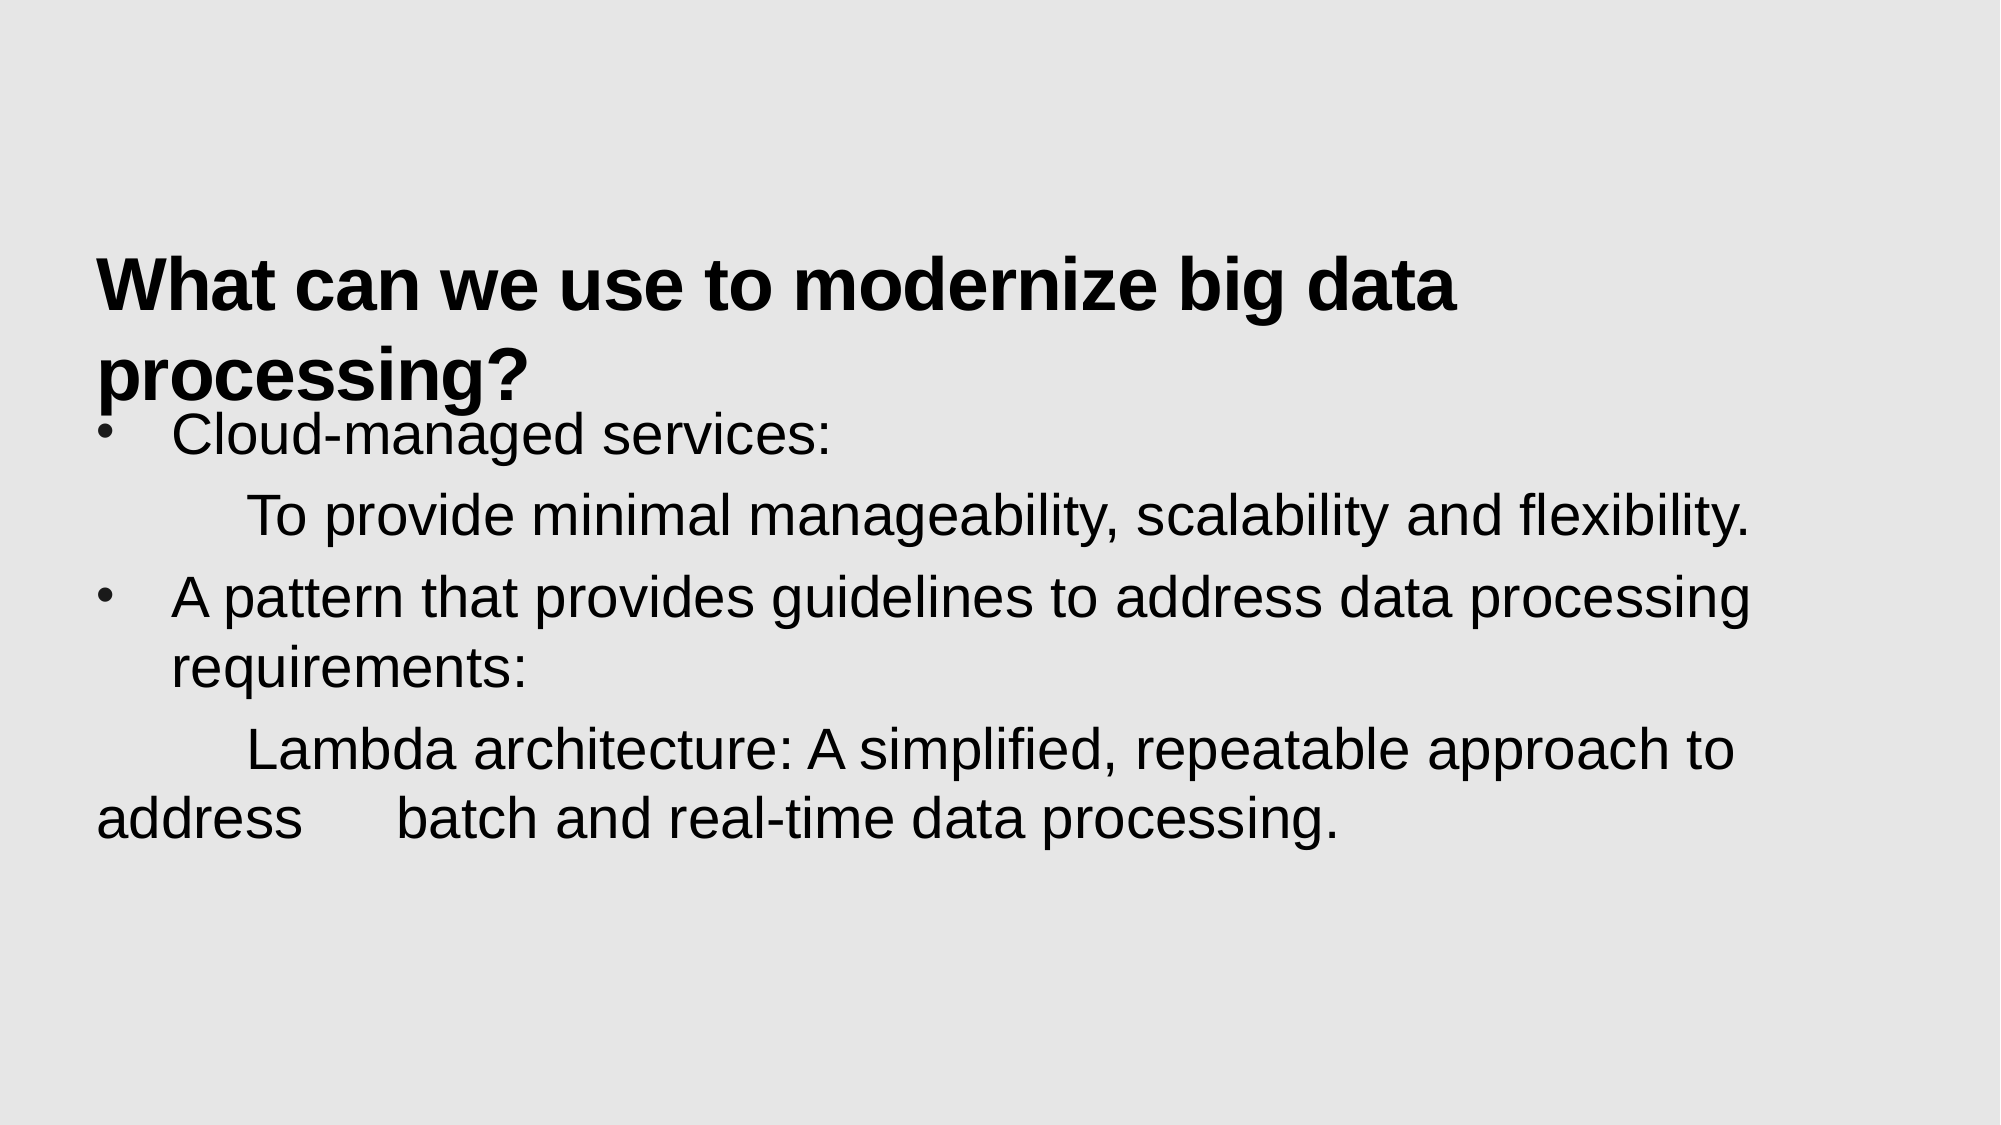

# What can we use to modernize big data processing?
Cloud-managed services:
	To provide minimal manageability, scalability and flexibility.
A pattern that provides guidelines to address data processing requirements:
	Lambda architecture: A simplified, repeatable approach to address 	batch and real-time data processing.